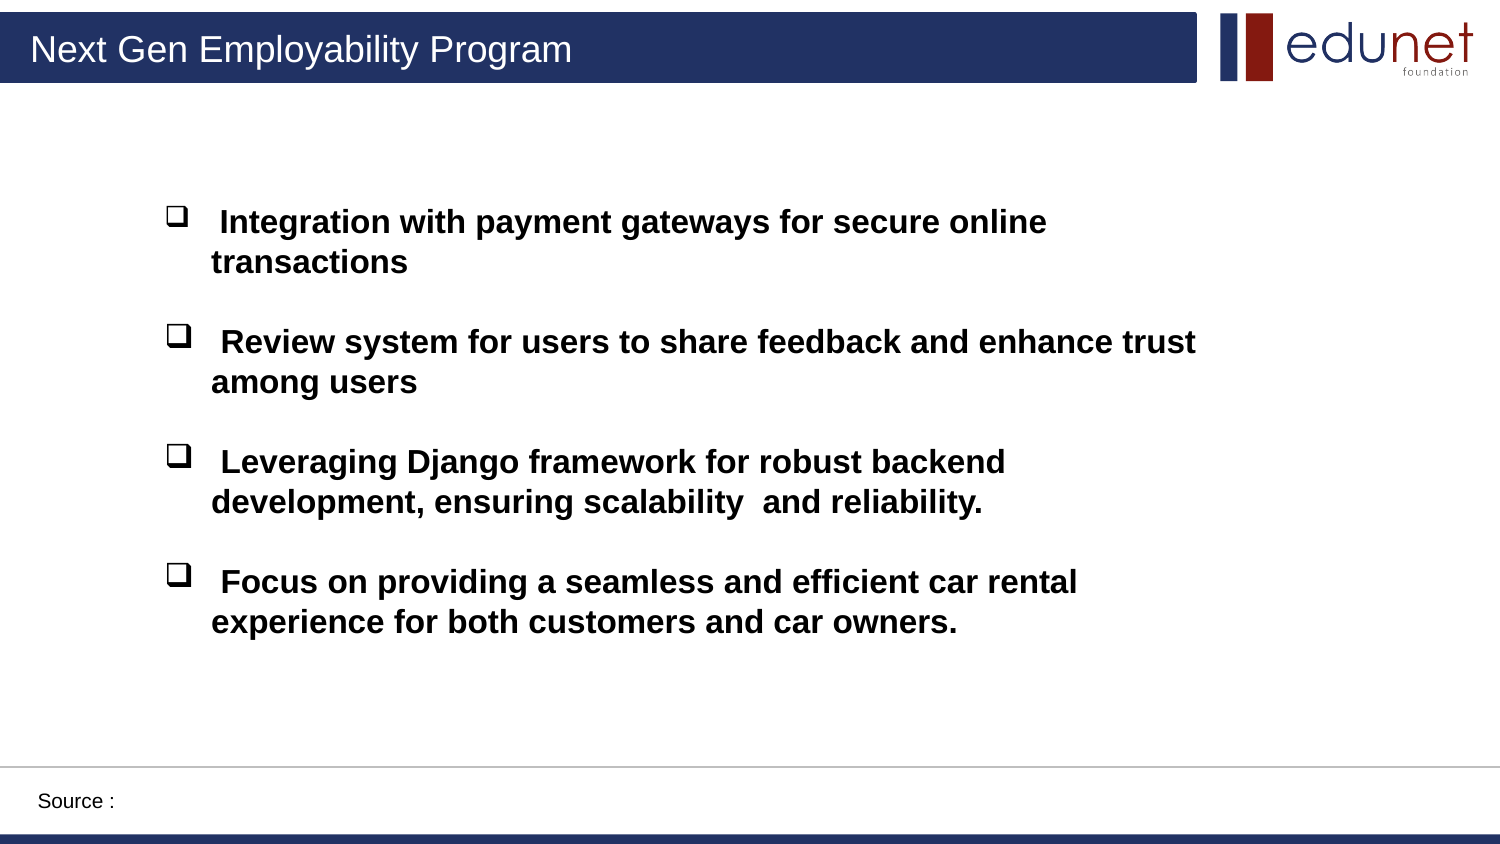

Integration with payment gateways for secure online transactions

 Review system for users to share feedback and enhance trust among users

 Leveraging Django framework for robust backend development, ensuring scalability  and reliability.

 Focus on providing a seamless and efficient car rental experience for both customers and car owners.
Source :